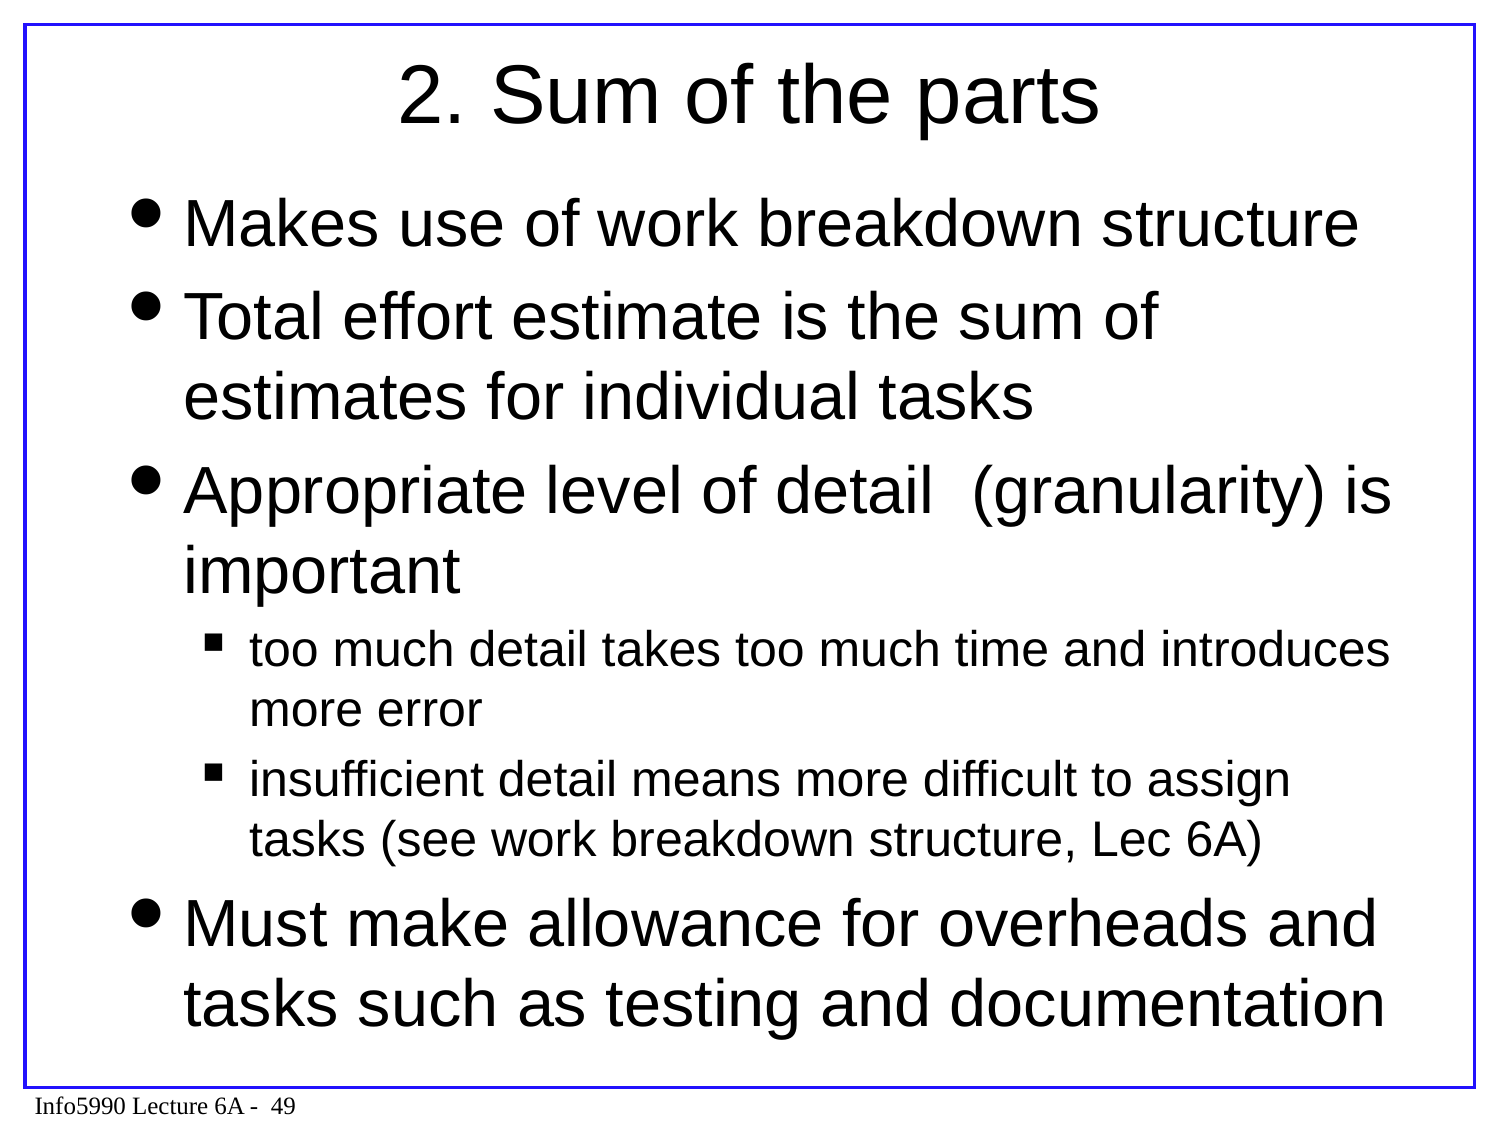

# 2. Sum of the parts
Makes use of work breakdown structure
Total effort estimate is the sum of estimates for individual tasks
Appropriate level of detail  (granularity) is important
too much detail takes too much time and introduces more error
insufficient detail means more difficult to assign tasks (see work breakdown structure, Lec 6A)
Must make allowance for overheads and tasks such as testing and documentation